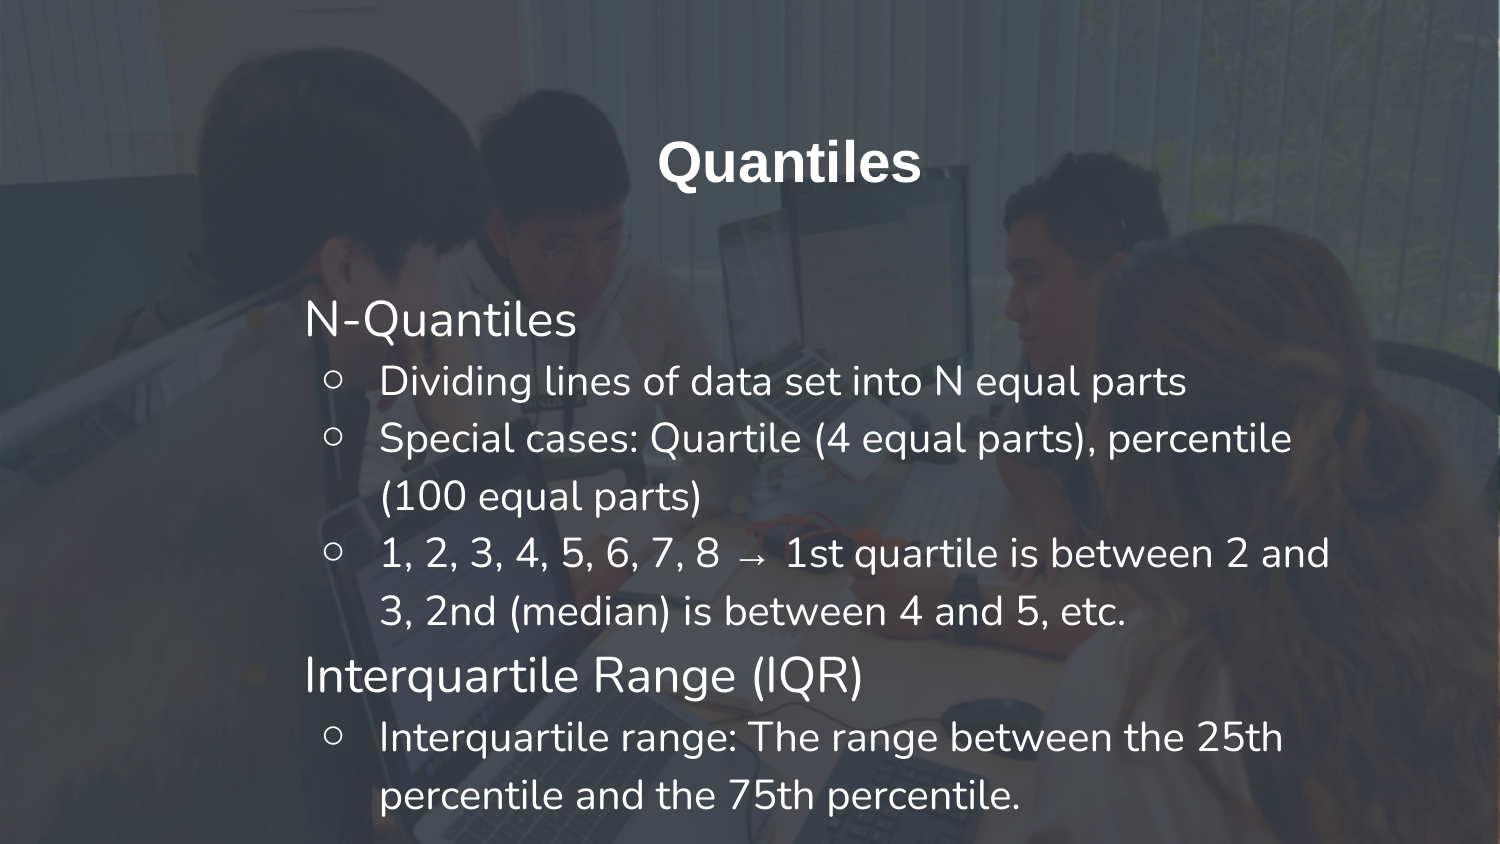

# Quantiles
N-Quantiles
Dividing lines of data set into N equal parts
Special cases: Quartile (4 equal parts), percentile (100 equal parts)
1, 2, 3, 4, 5, 6, 7, 8 → 1st quartile is between 2 and 3, 2nd (median) is between 4 and 5, etc.
Interquartile Range (IQR)
Interquartile range: The range between the 25th percentile and the 75th percentile.